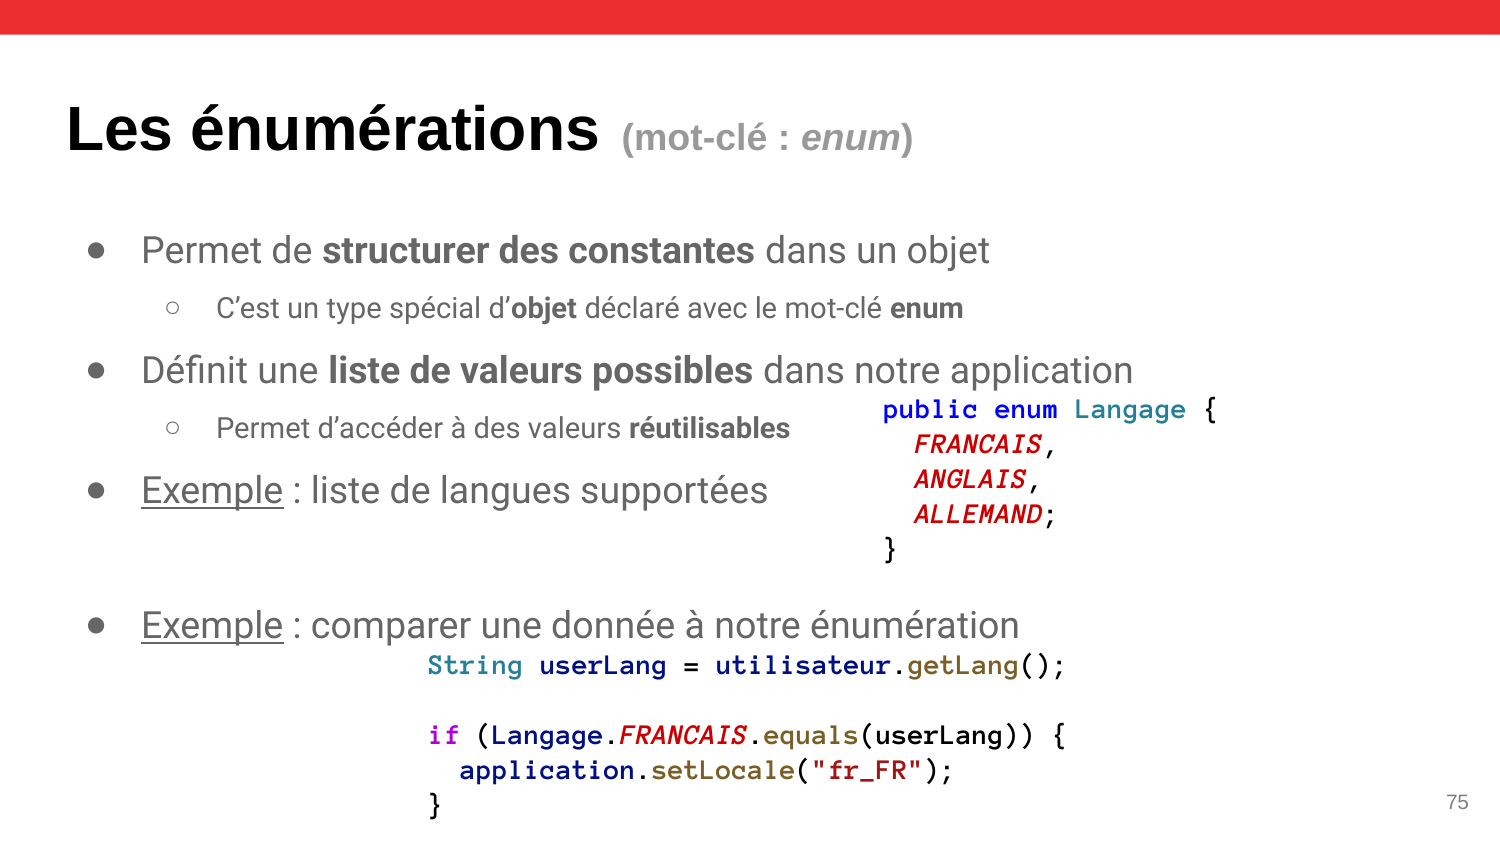

# Les énumérations  (mot-clé : enum)
Permet de structurer des constantes dans un objet
C’est un type spécial d’objet déclaré avec le mot-clé enum
Définit une liste de valeurs possibles dans notre application
Permet d’accéder à des valeurs réutilisables
Exemple : liste de langues supportées

Exemple : comparer une donnée à notre énumération

public enum Langage {
  FRANCAIS,
  ANGLAIS,
  ALLEMAND;
}
String userLang = utilisateur.getLang();

if (Langage.FRANCAIS.equals(userLang)) {
  application.setLocale("fr_FR");
}
75